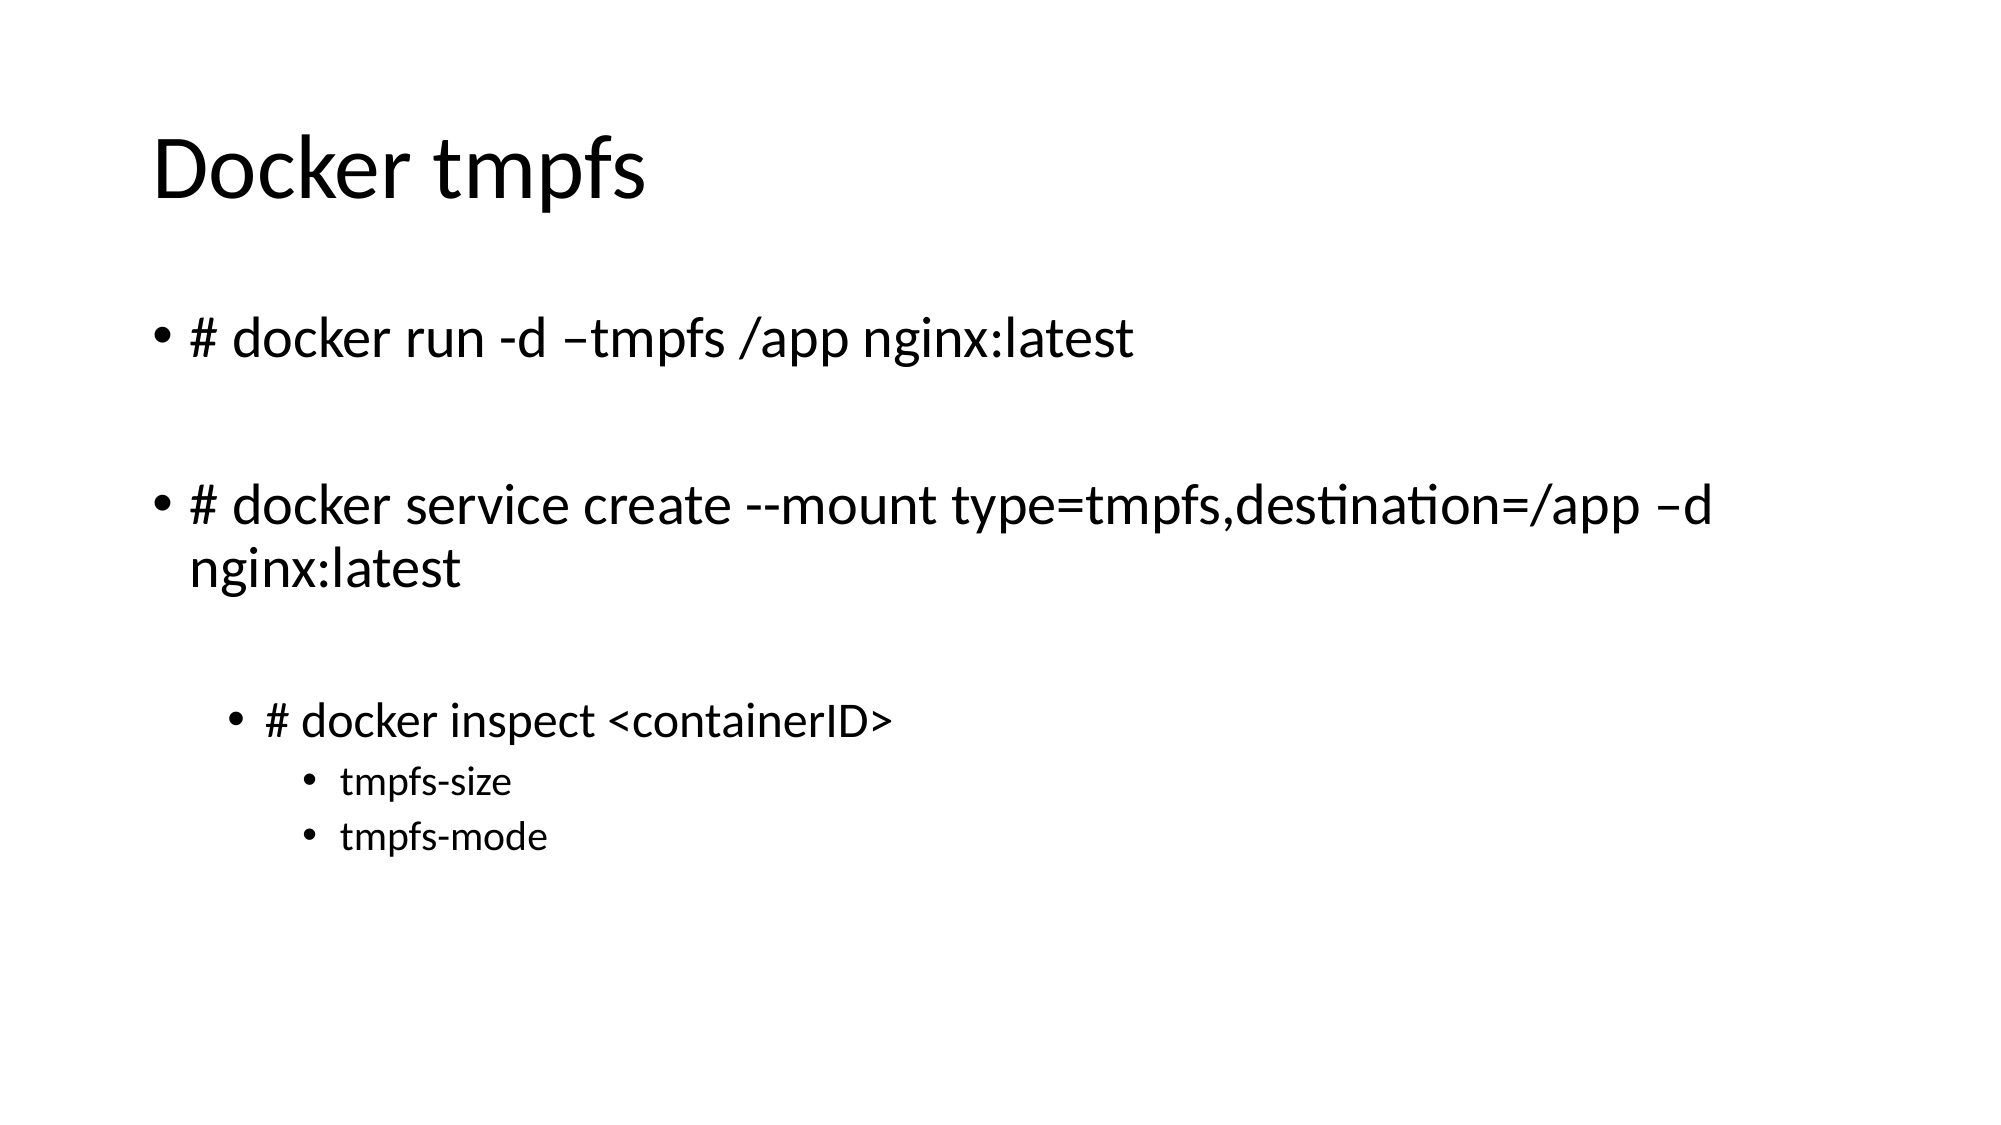

# Docker tmpfs
# docker run -d –tmpfs /app nginx:latest

# docker service create --mount type=tmpfs,destination=/app –d nginx:latest

# docker inspect <containerID>
tmpfs-size
tmpfs-mode